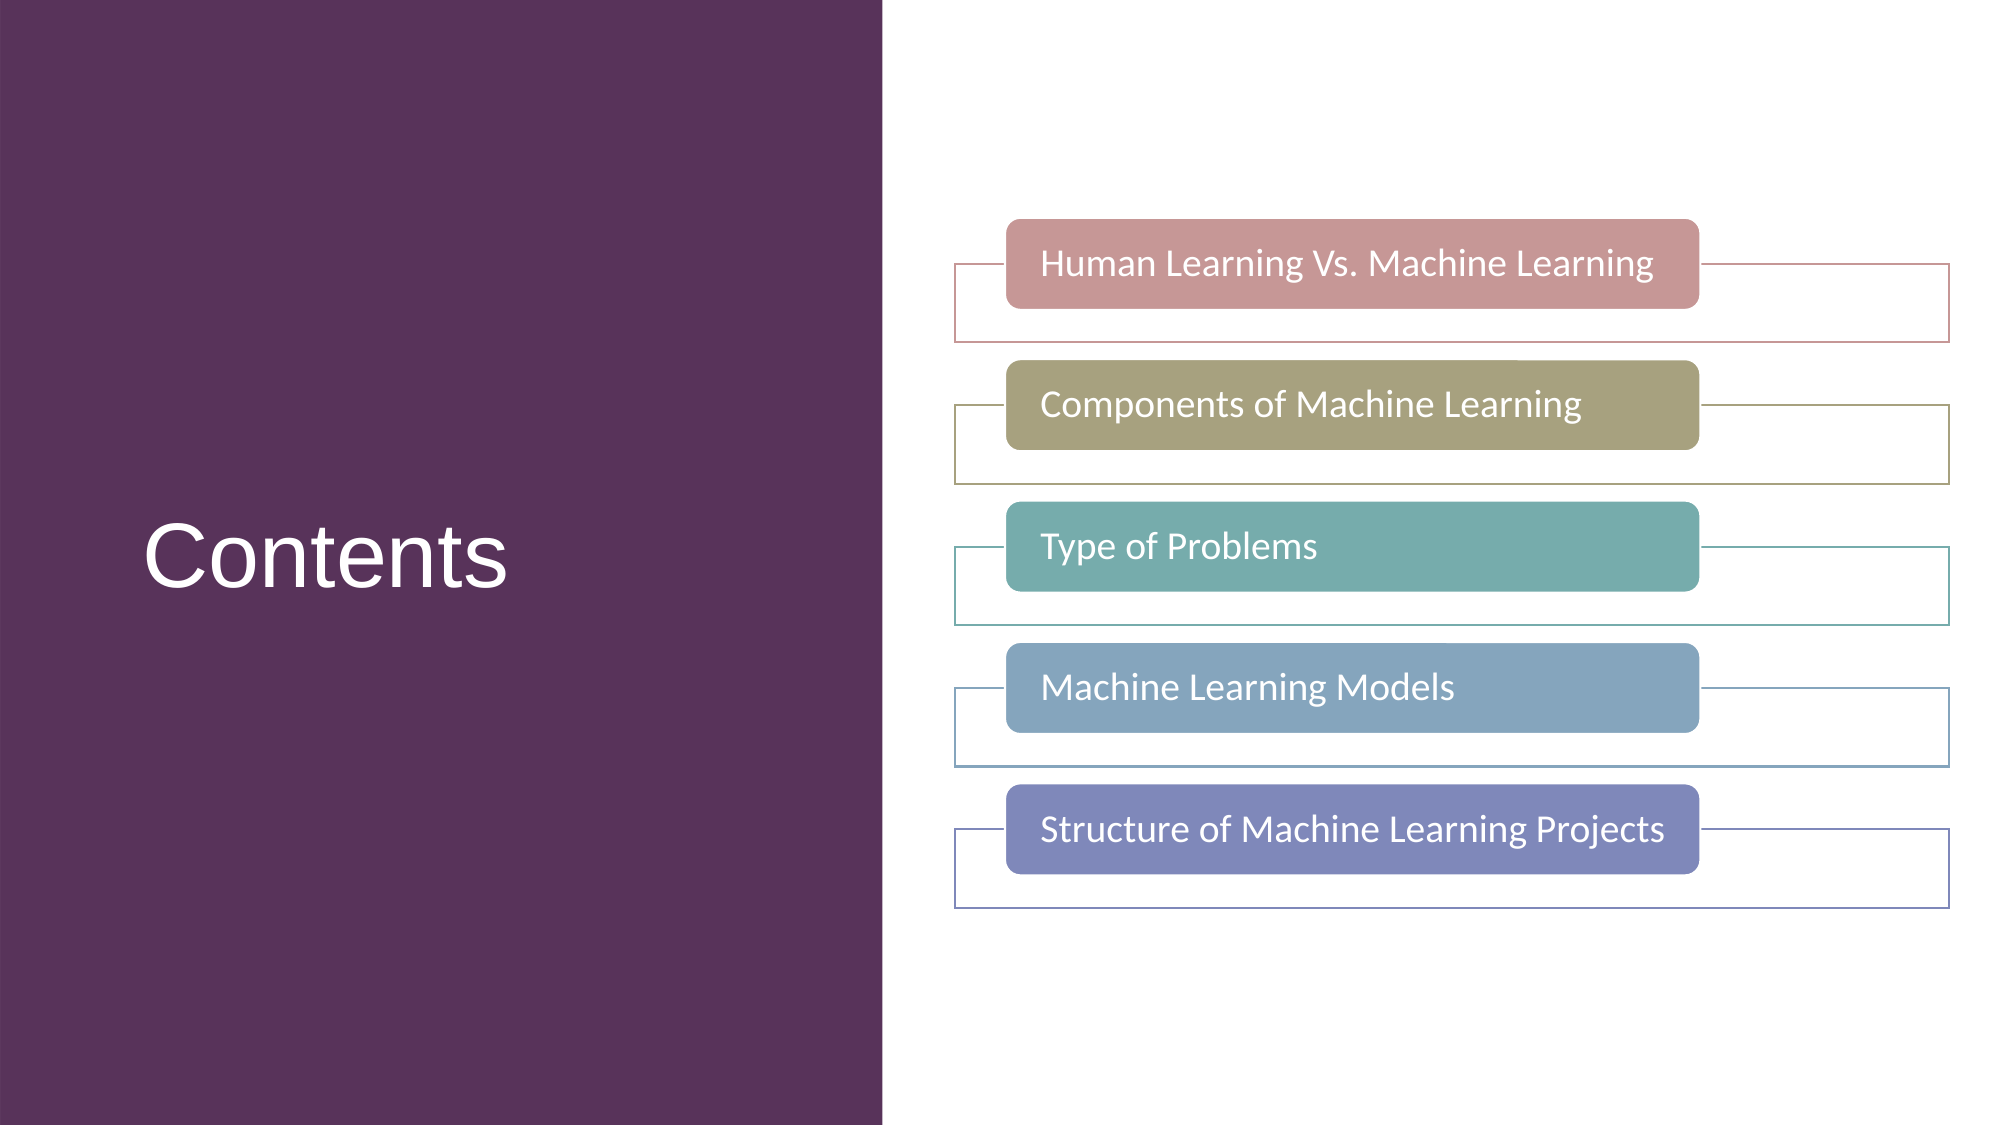

Human Learning Vs. Machine Learning
Components of Machine Learning
Type of Problems
Machine Learning Models
Structure of Machine Learning Projects
# Contents